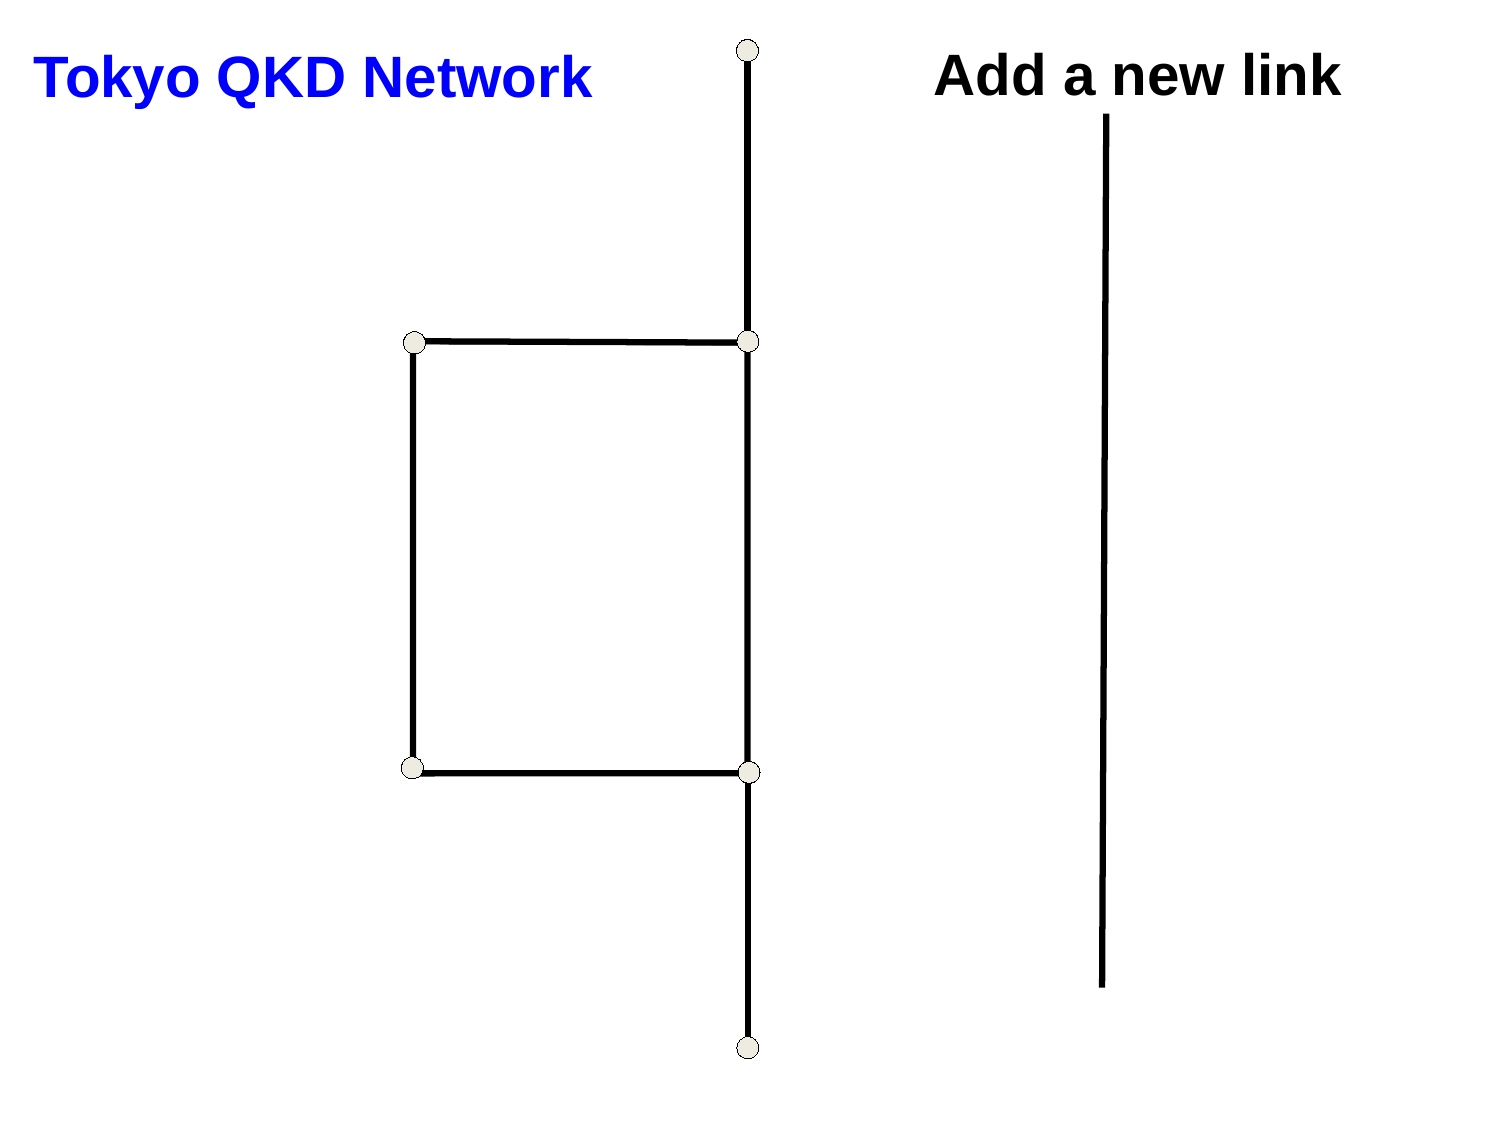

Add a new link
Tokyo QKD Network